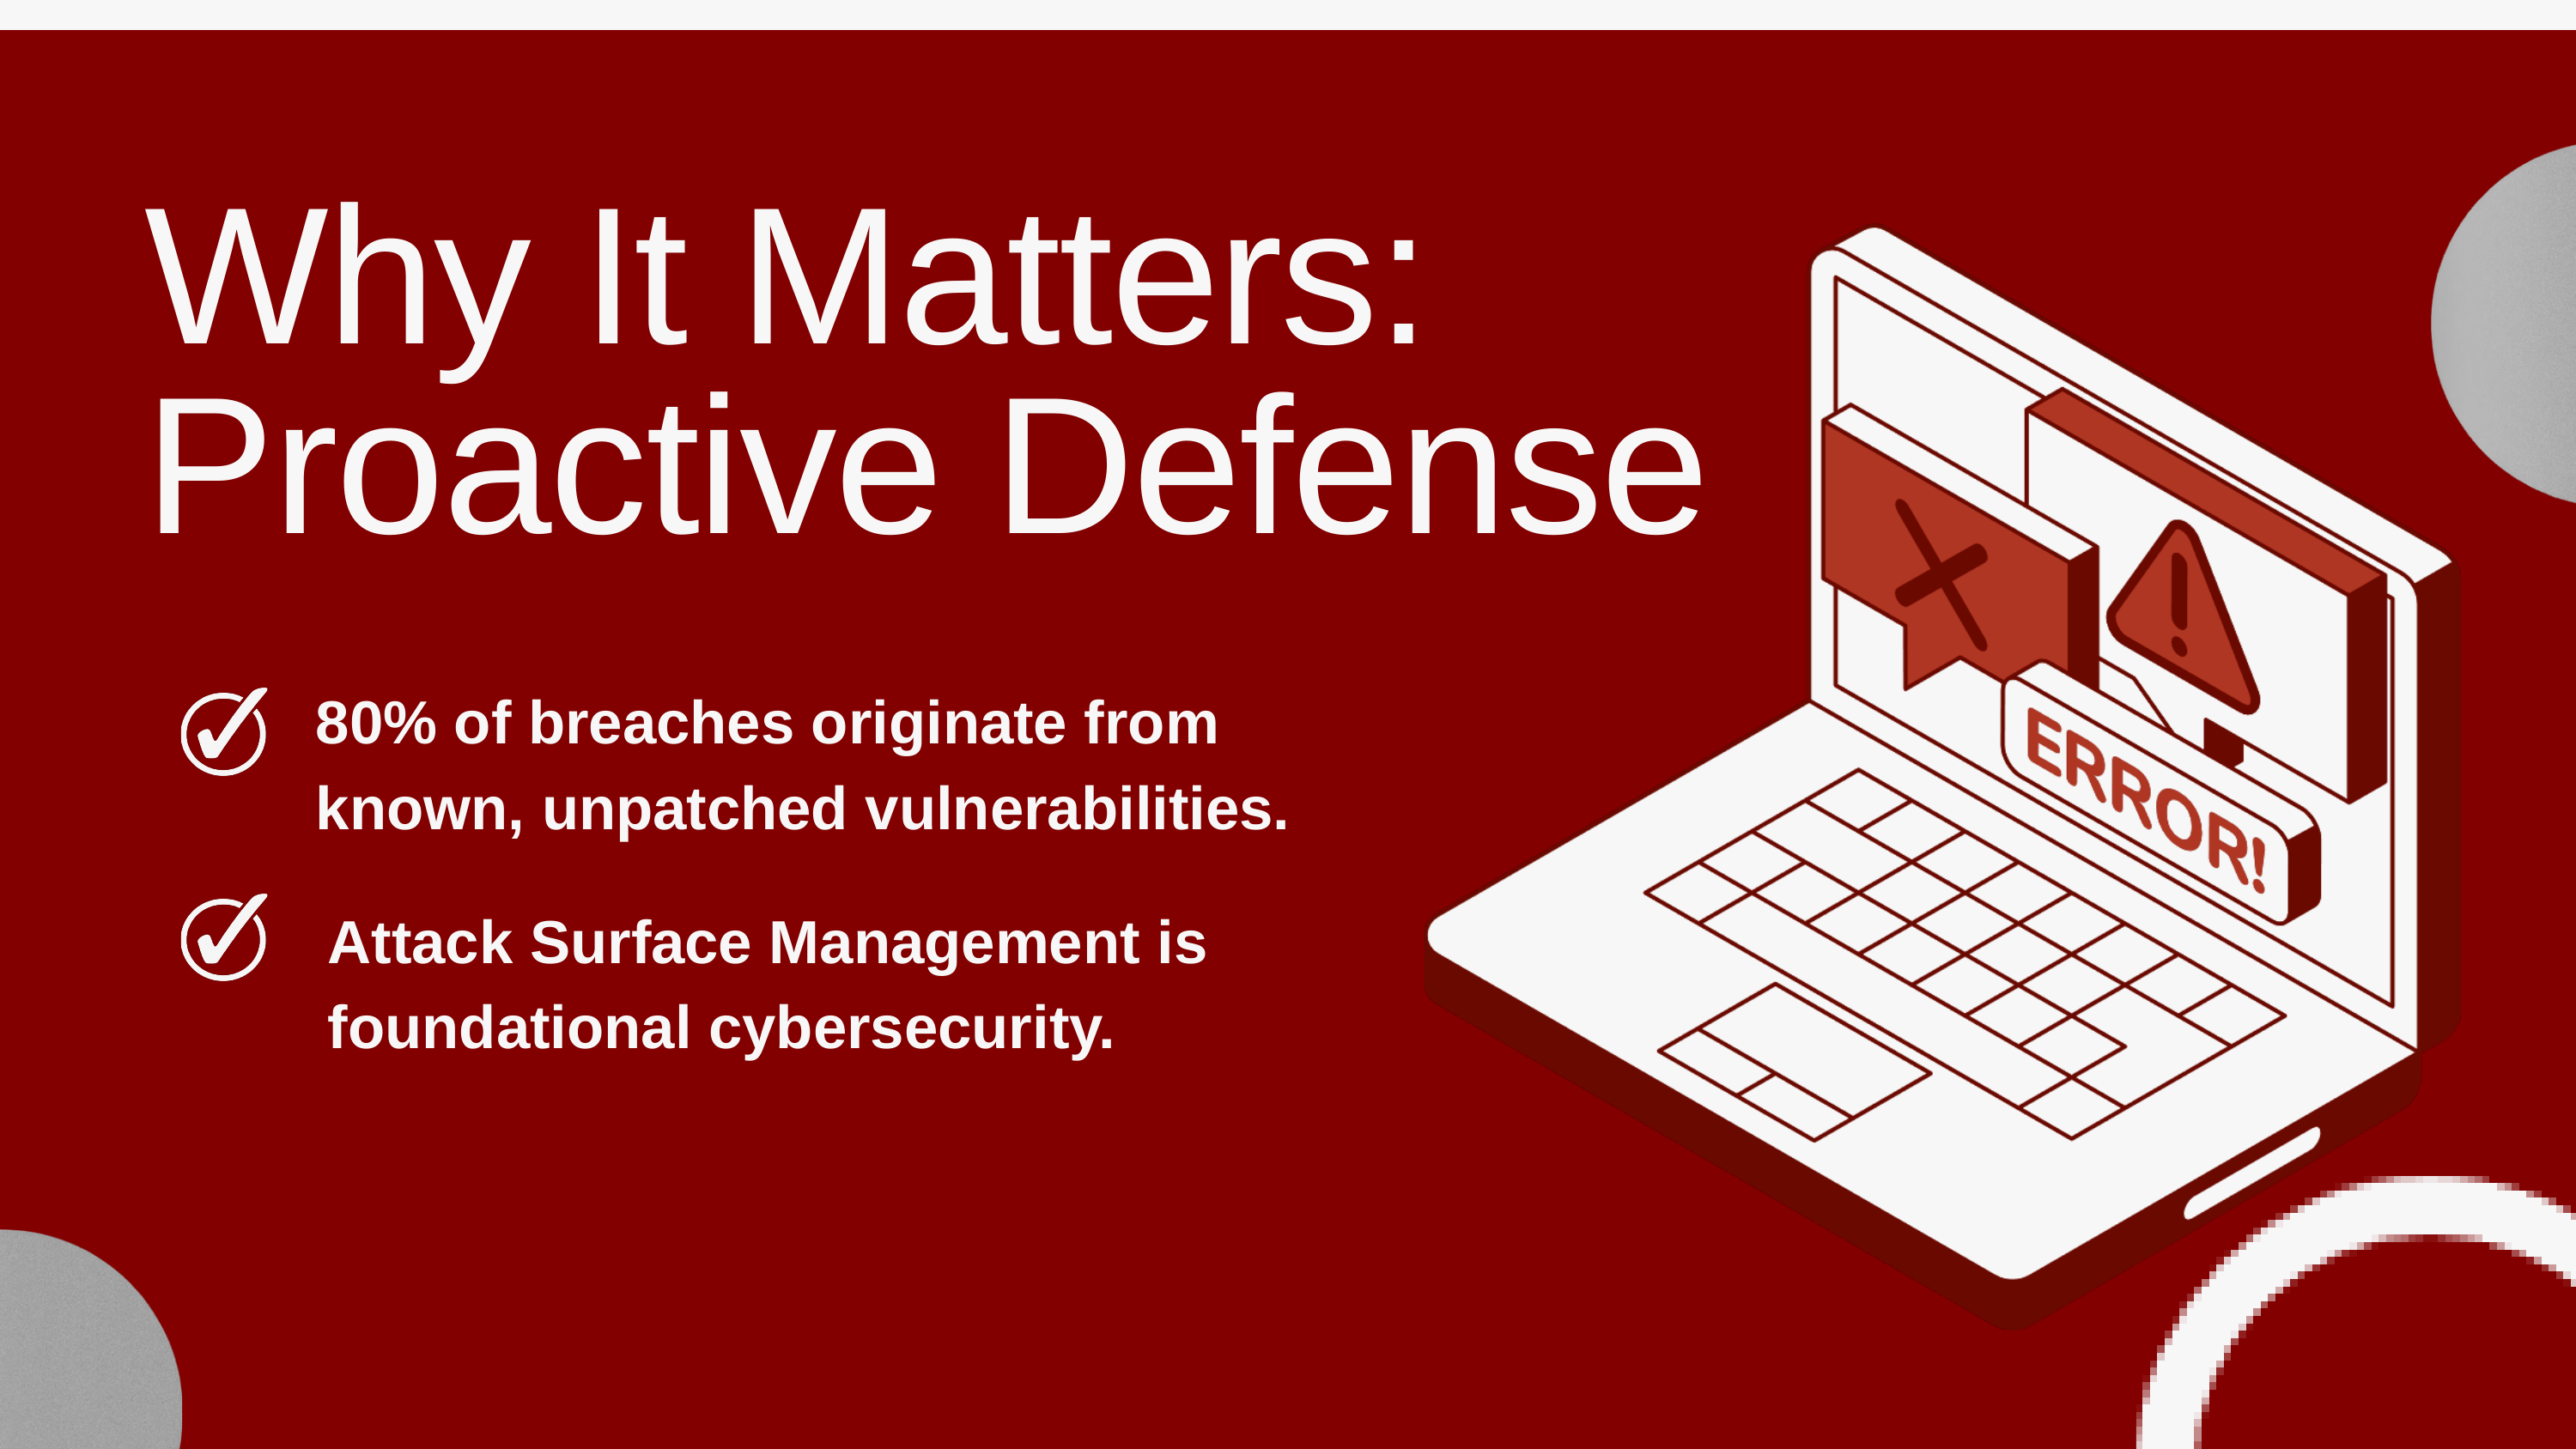

Why It Matters: Proactive Defense

80% of breaches originate from known, unpatched vulnerabilities.

Attack Surface Management is foundational cybersecurity.